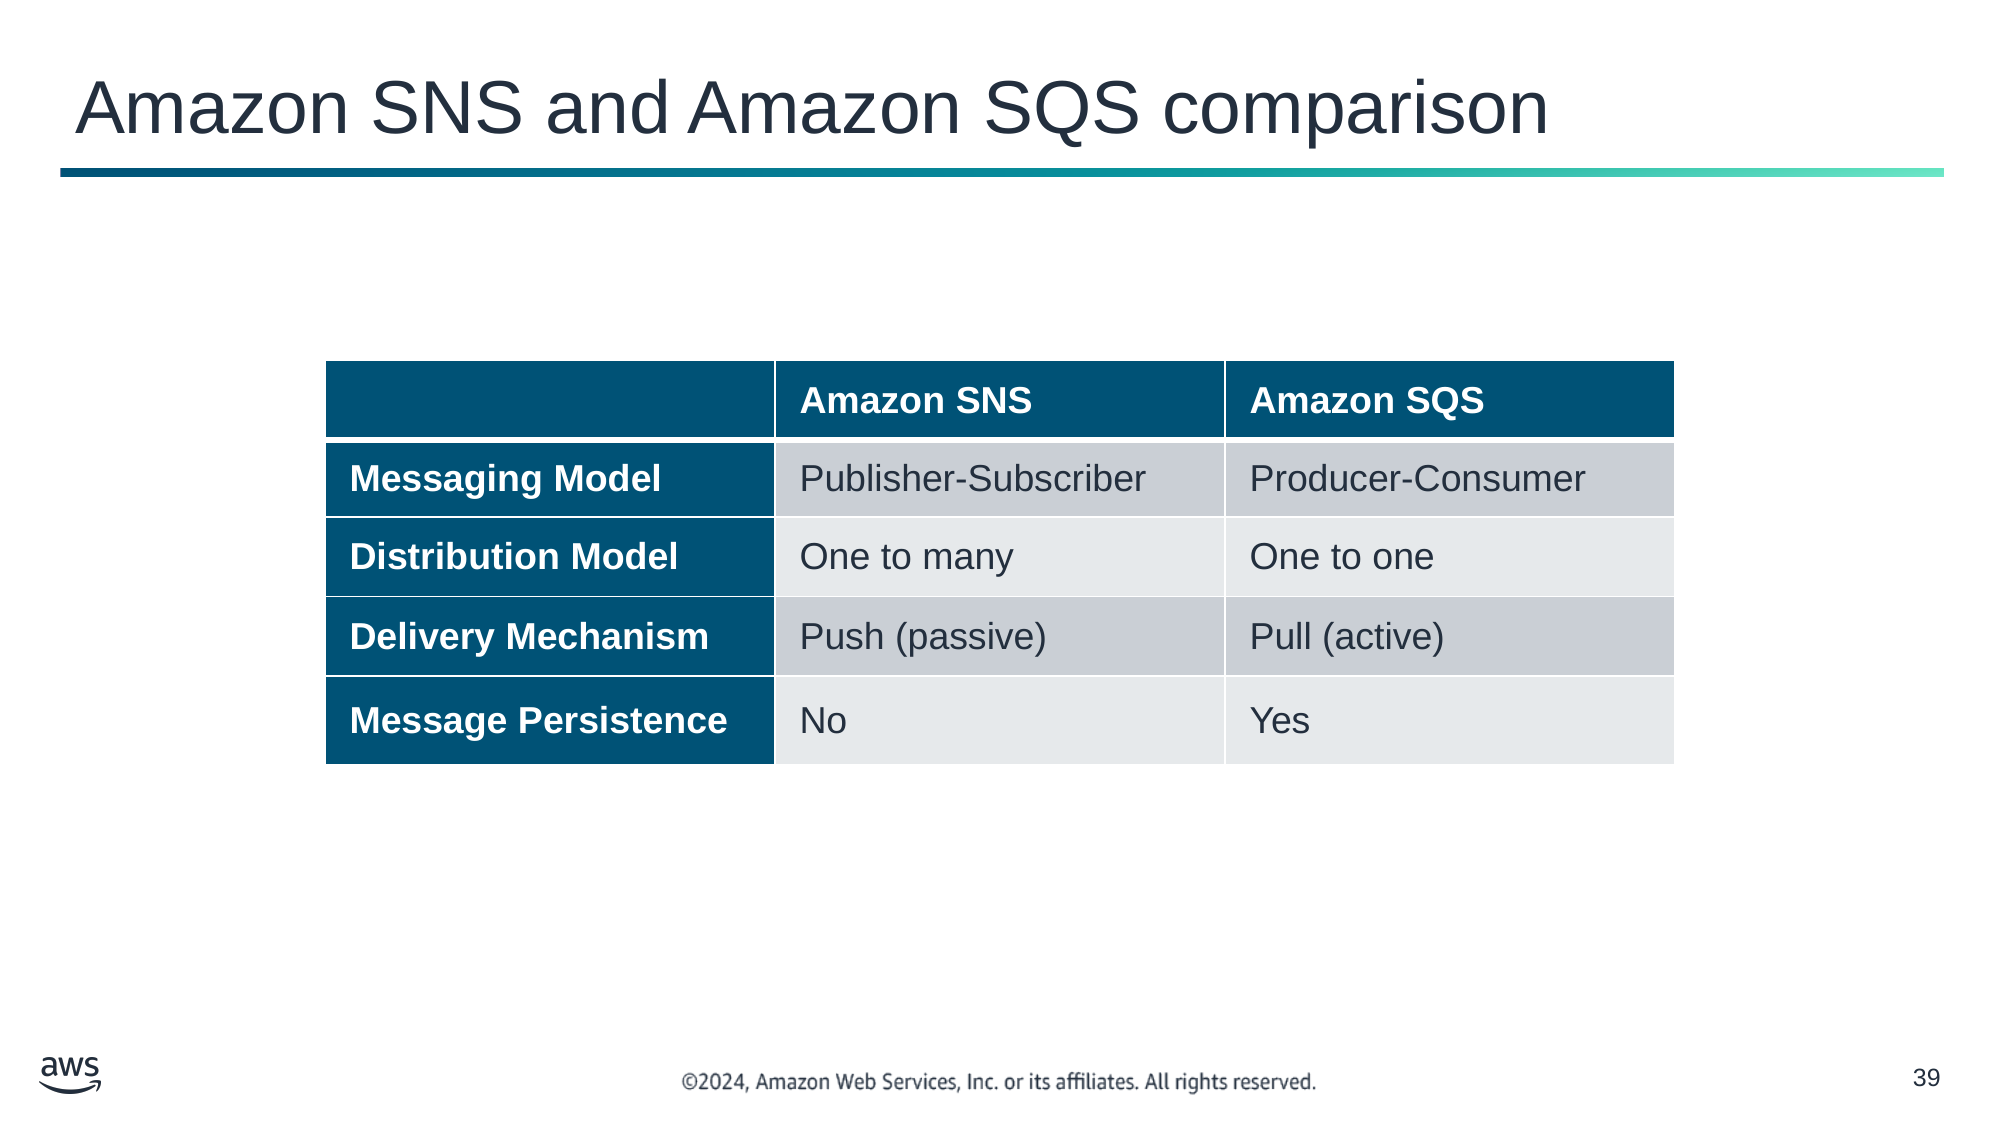

# Amazon SNS and Amazon SQS comparison
|  | Amazon SNS | Amazon SQS |
| --- | --- | --- |
| Messaging Model | Publisher-Subscriber | Producer-Consumer |
| Distribution Model | One to many | One to one |
| Delivery Mechanism | Push (passive) | Pull (active) |
| Message Persistence | No | Yes |
39